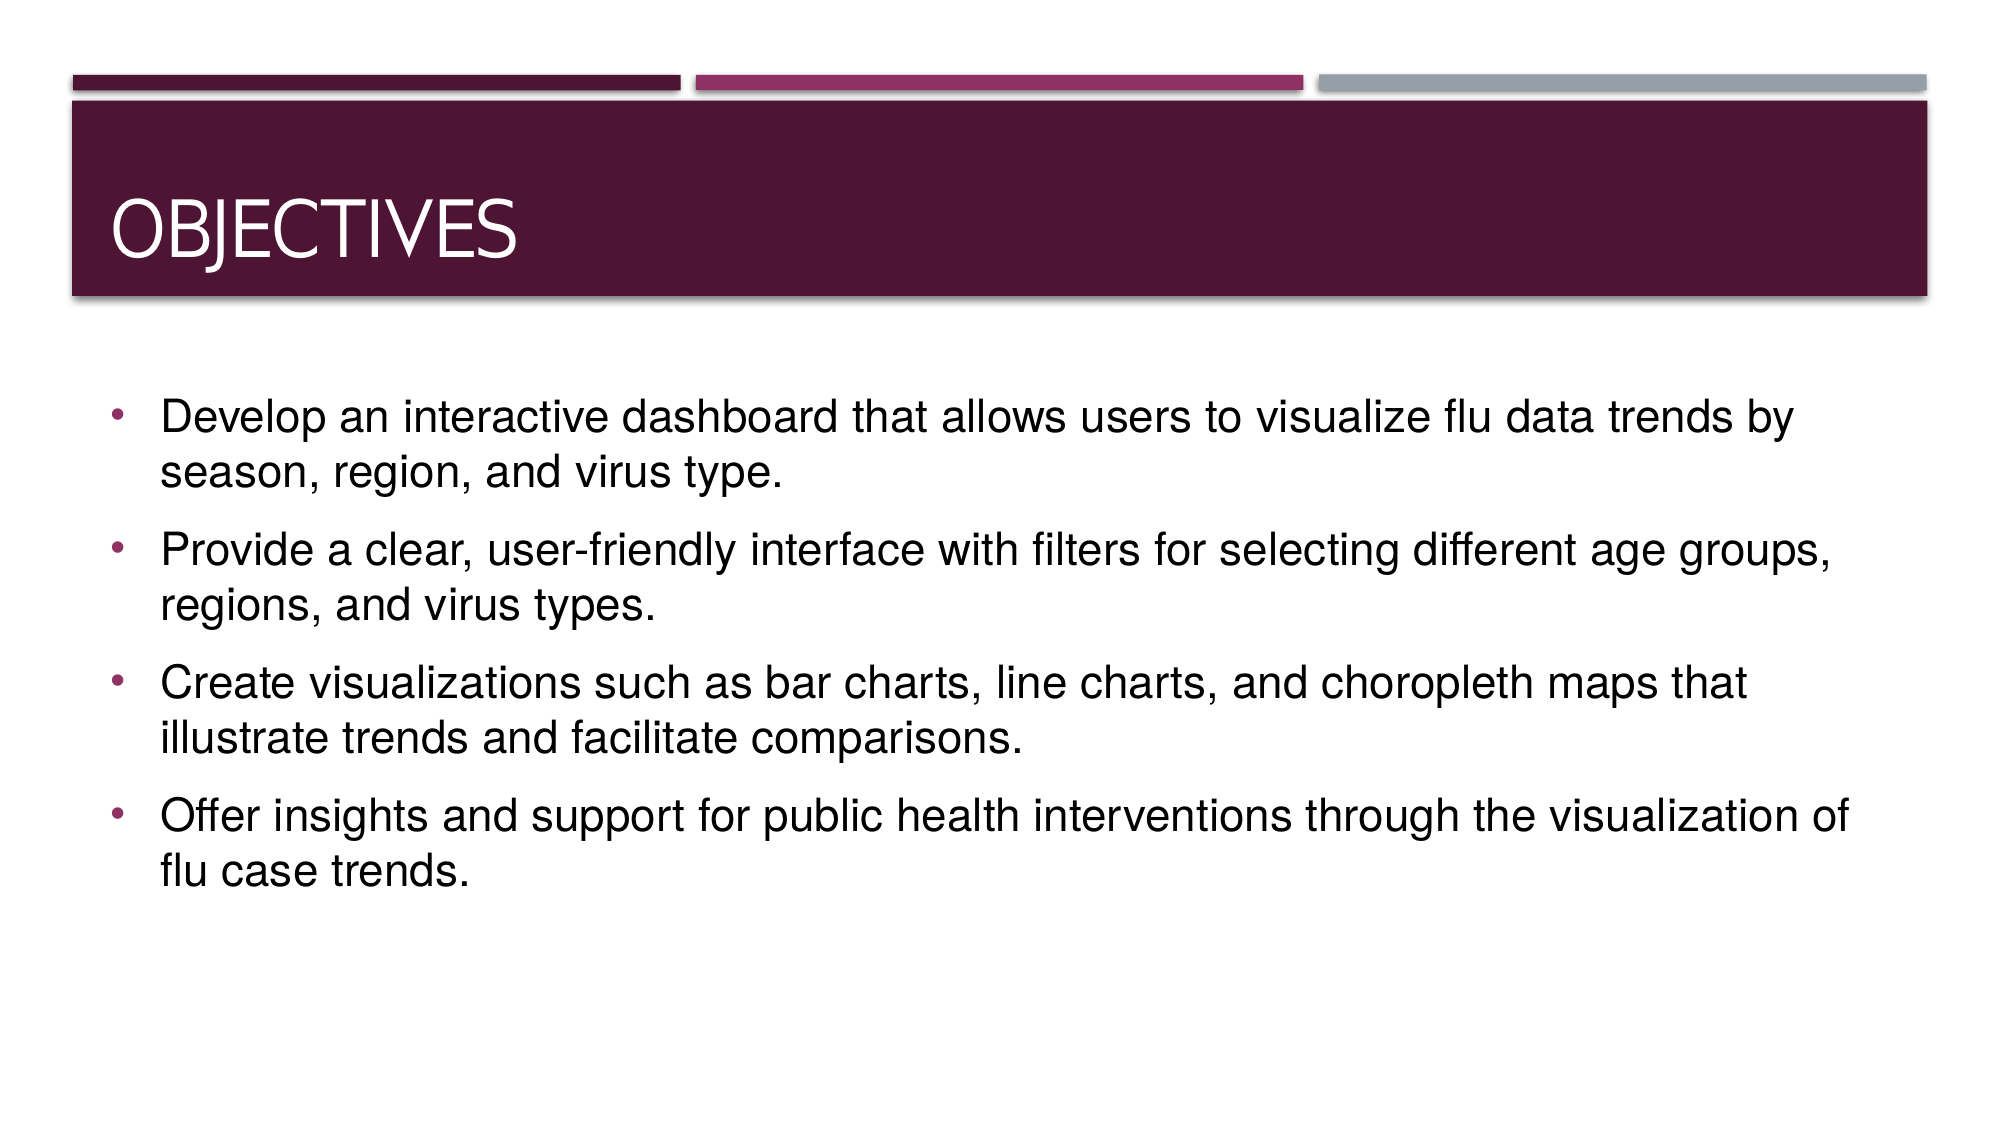

# OBJECTIVES
Develop an interactive dashboard that allows users to visualize flu data trends by season, region, and virus type.
Provide a clear, user-friendly interface with filters for selecting different age groups, regions, and virus types.
Create visualizations such as bar charts, line charts, and choropleth maps that illustrate trends and facilitate comparisons.
Offer insights and support for public health interventions through the visualization of flu case trends.